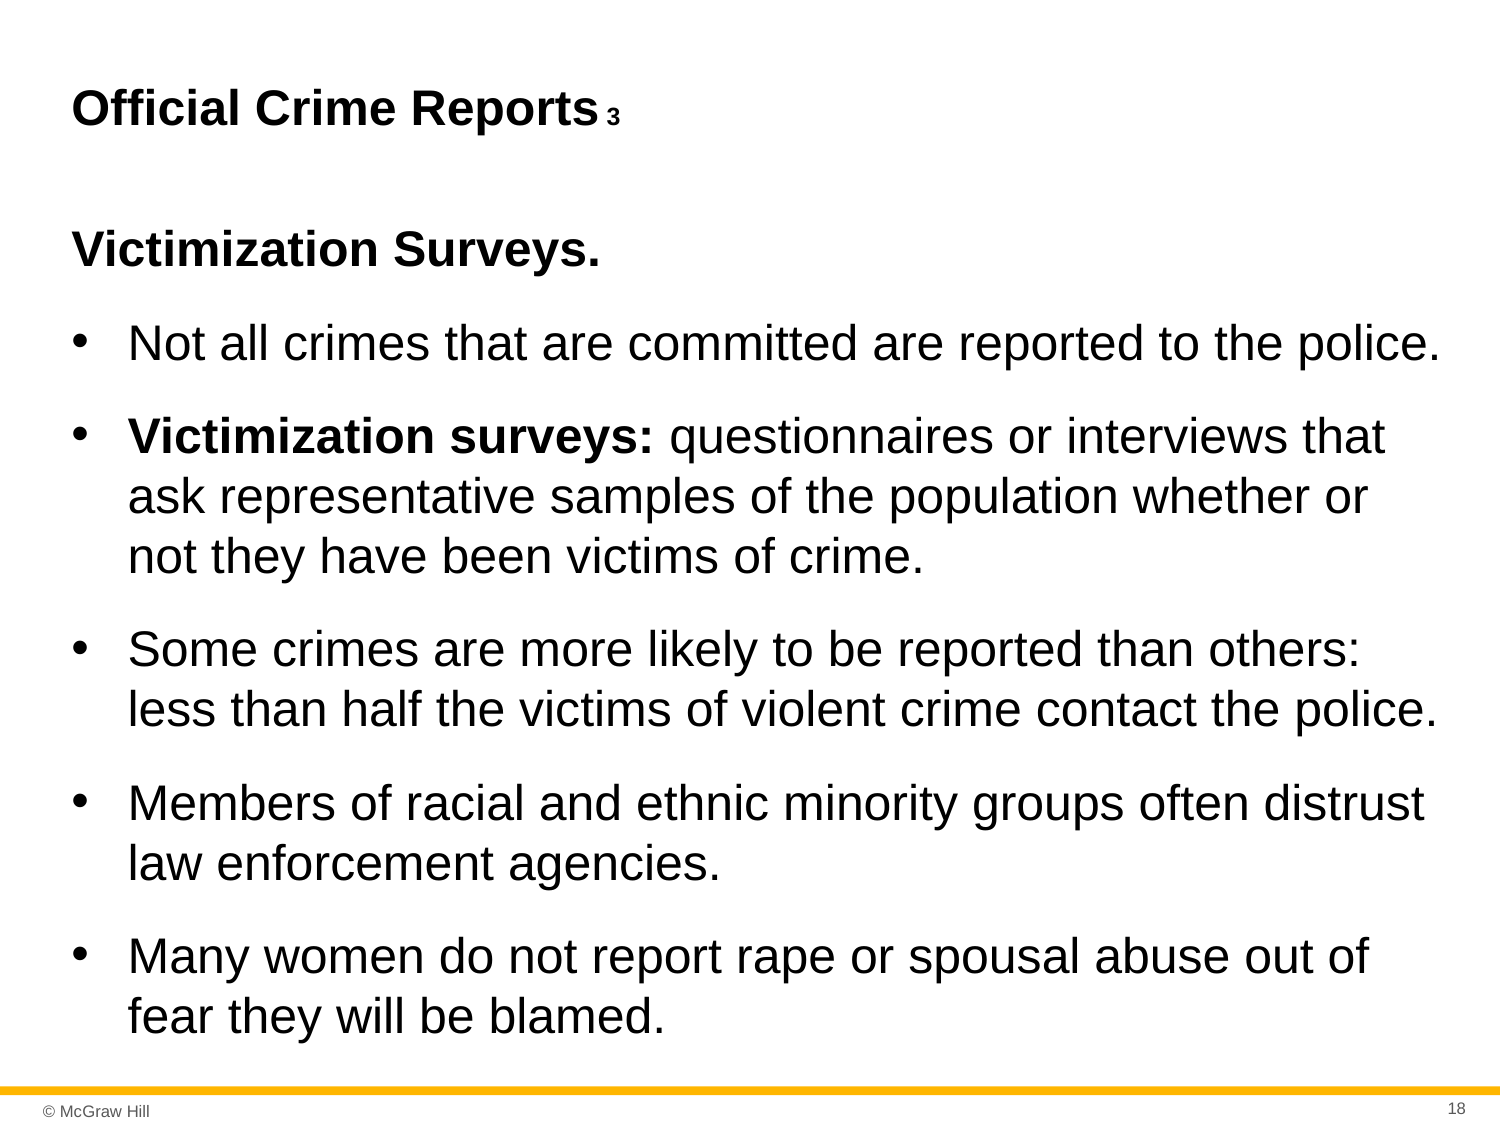

# Official Crime Reports 3
Victimization Surveys.
Not all crimes that are committed are reported to the police.
Victimization surveys: questionnaires or interviews that ask representative samples of the population whether or not they have been victims of crime.
Some crimes are more likely to be reported than others:
less than half the victims of violent crime contact the police.
Members of racial and ethnic minority groups often distrust law enforcement agencies.
Many women do not report rape or spousal abuse out of fear they will be blamed.